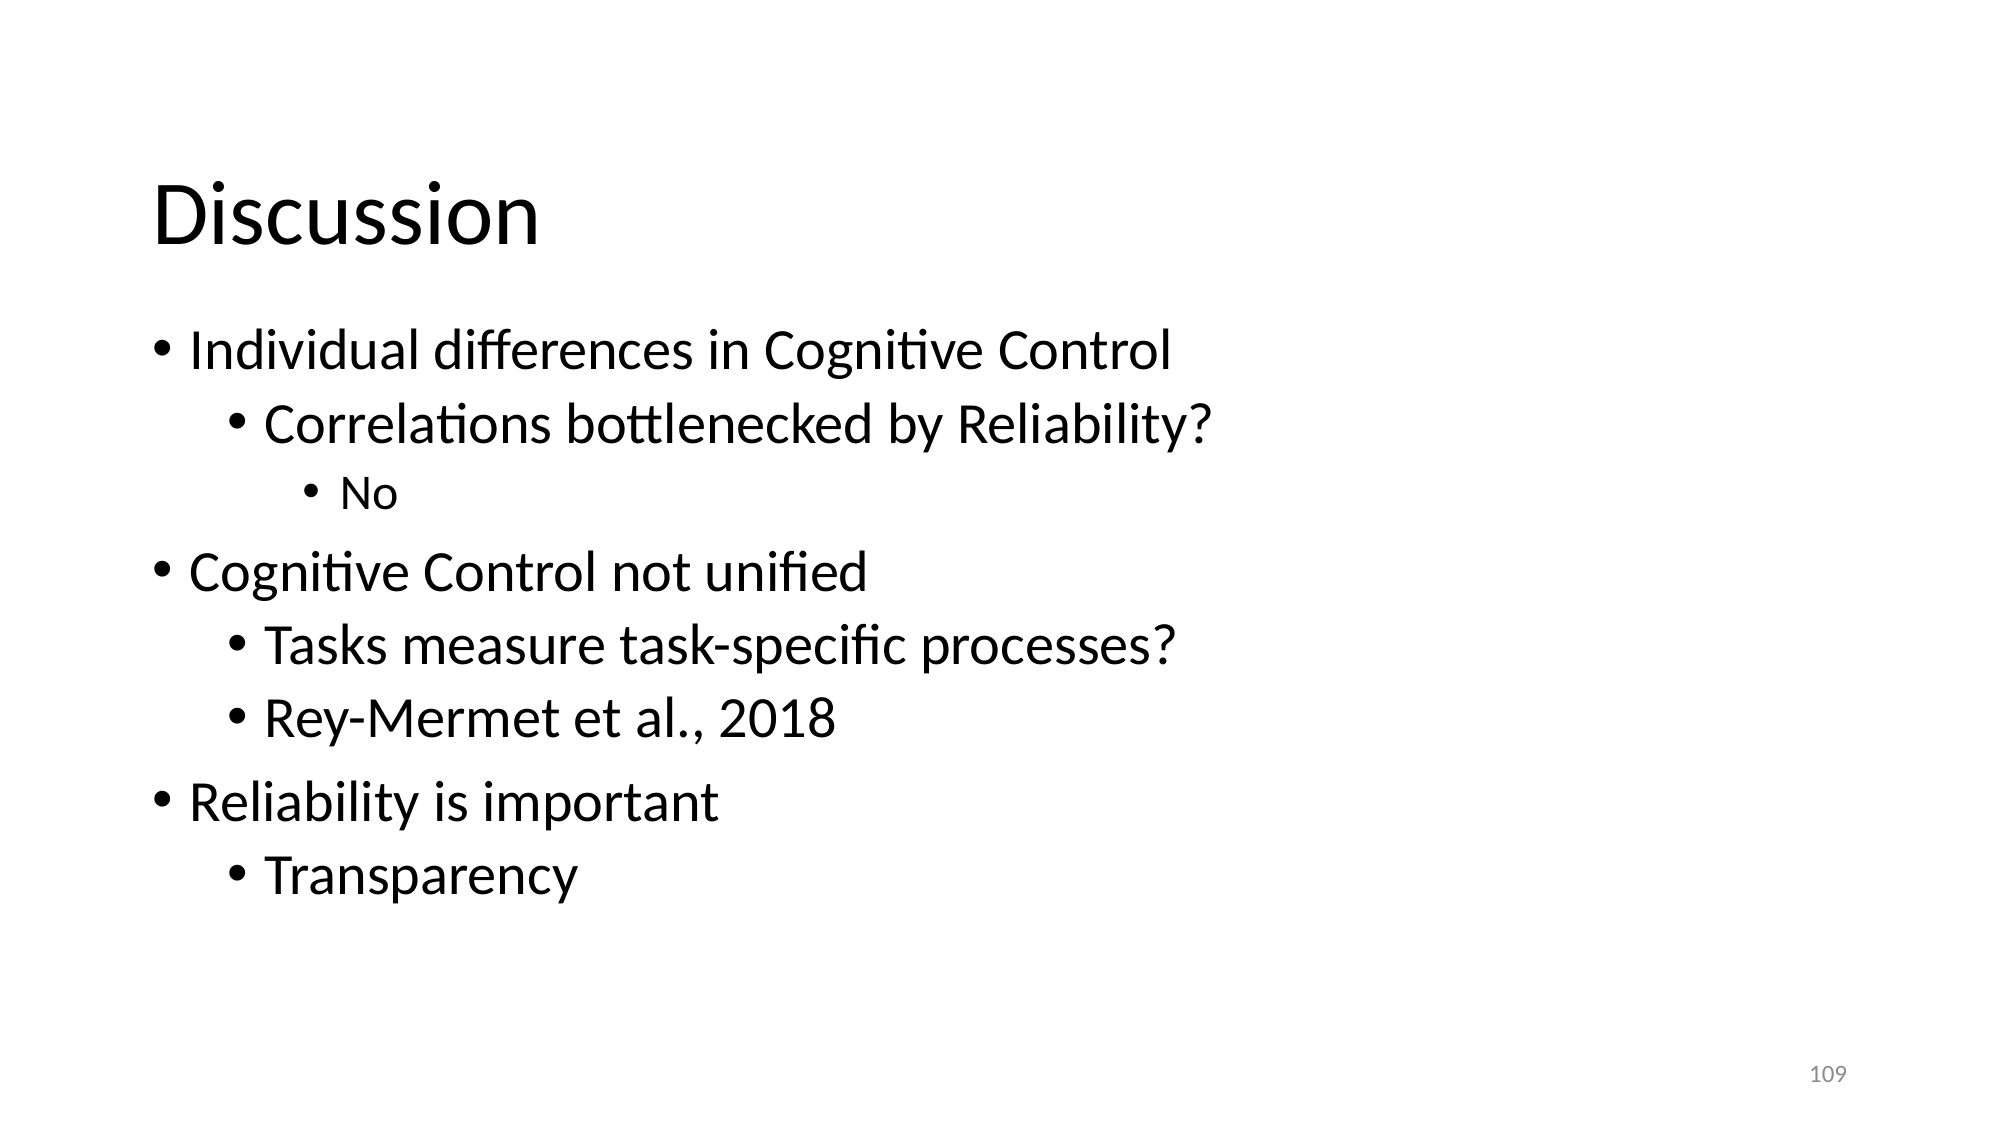

Discussion

Individual differences in Cognitive Control
Correlations bottlenecked by Reliability?
No
Cognitive Control not unified
Tasks measure task-specific processes?
Rey-Mermet et al., 2018
Reliability is important
Transparency

109